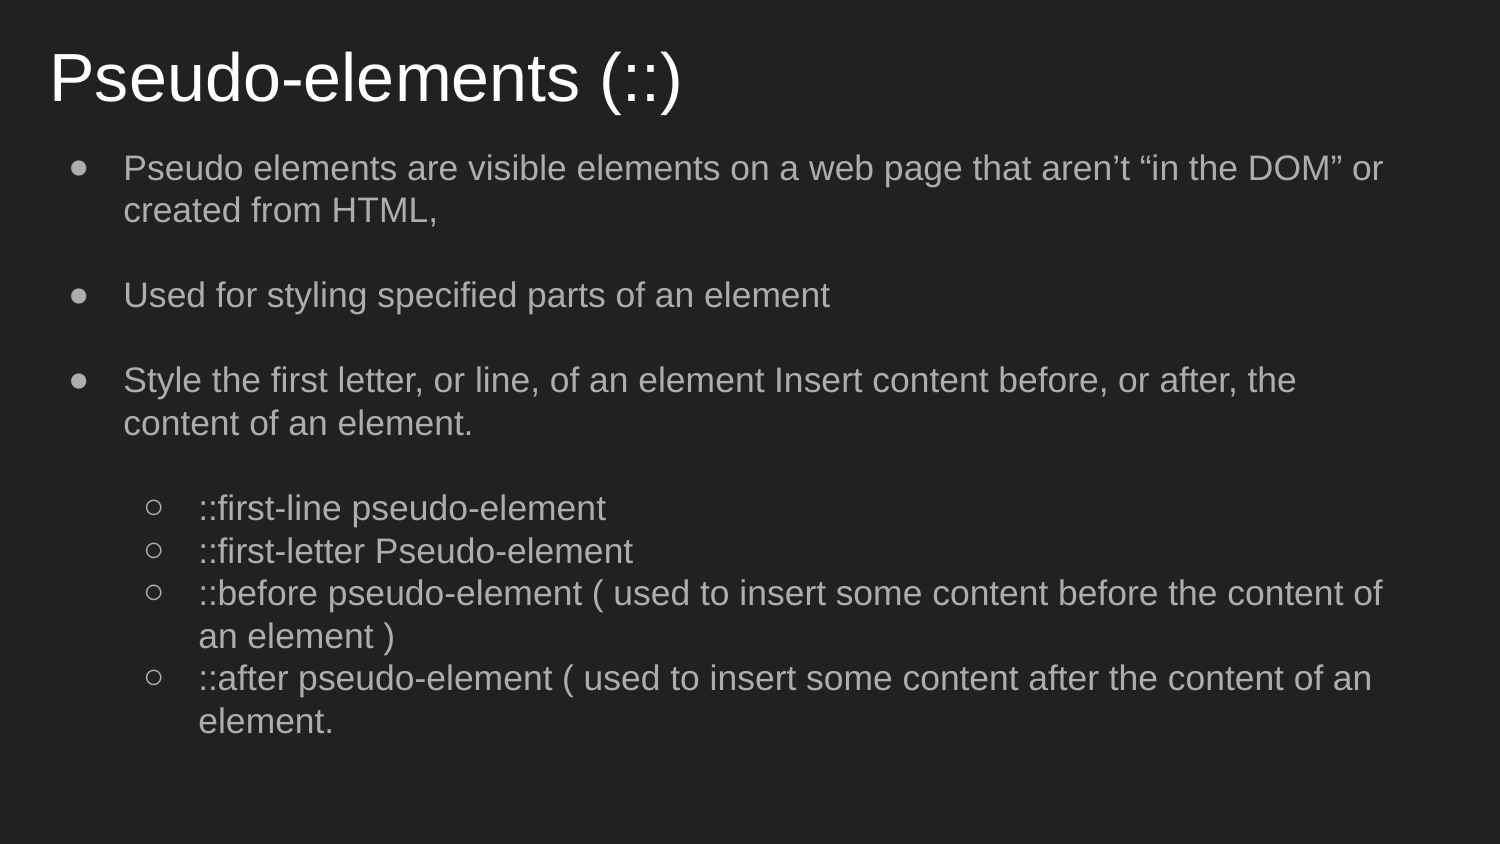

# Pseudo-elements (::)
Pseudo elements are visible elements on a web page that aren’t “in the DOM” or created from HTML,

Used for styling specified parts of an element

Style the first letter, or line, of an element Insert content before, or after, the content of an element.

::first-line pseudo-element
::first-letter Pseudo-element
::before pseudo-element ( used to insert some content before the content of an element )
::after pseudo-element ( used to insert some content after the content of an element.